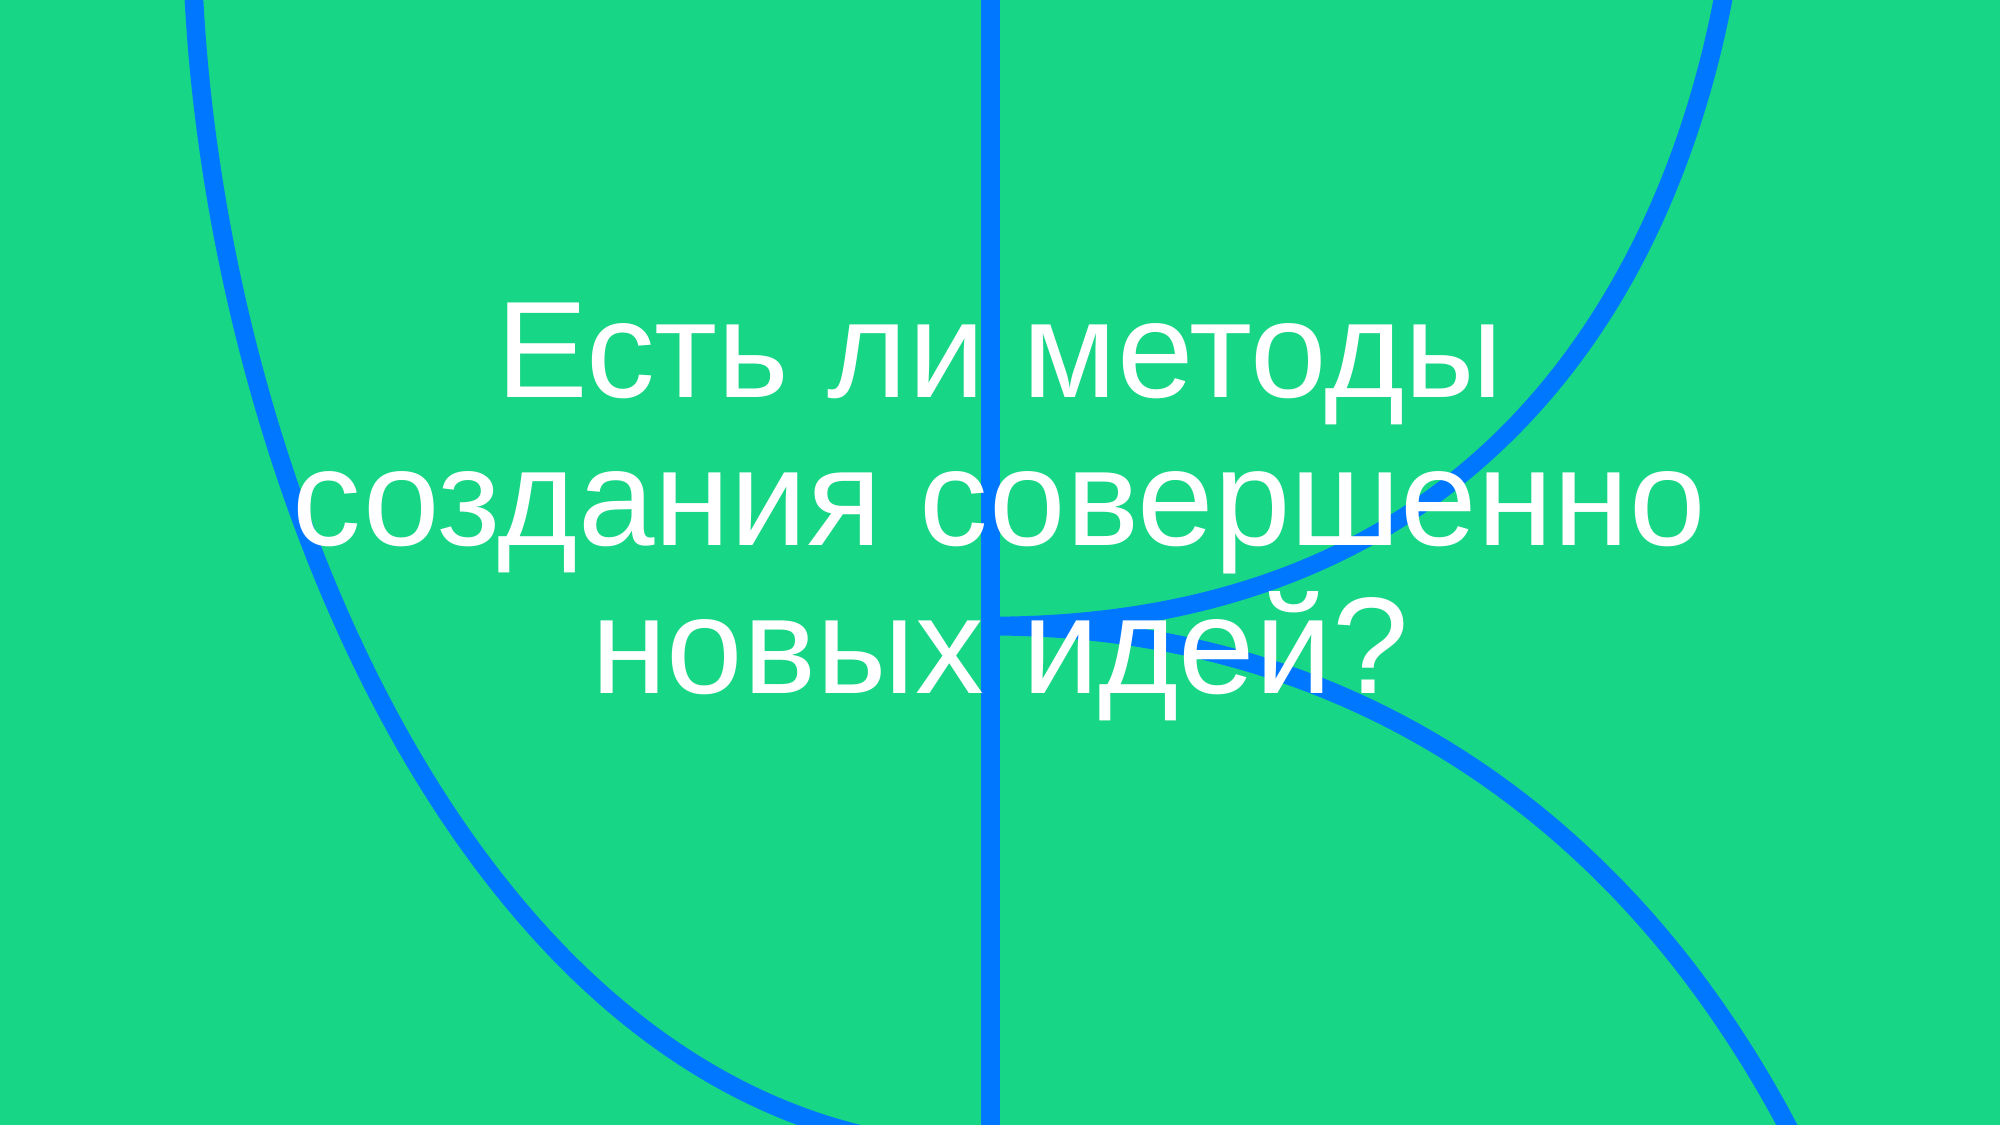

# Есть ли методы создания совершенно новых идей?